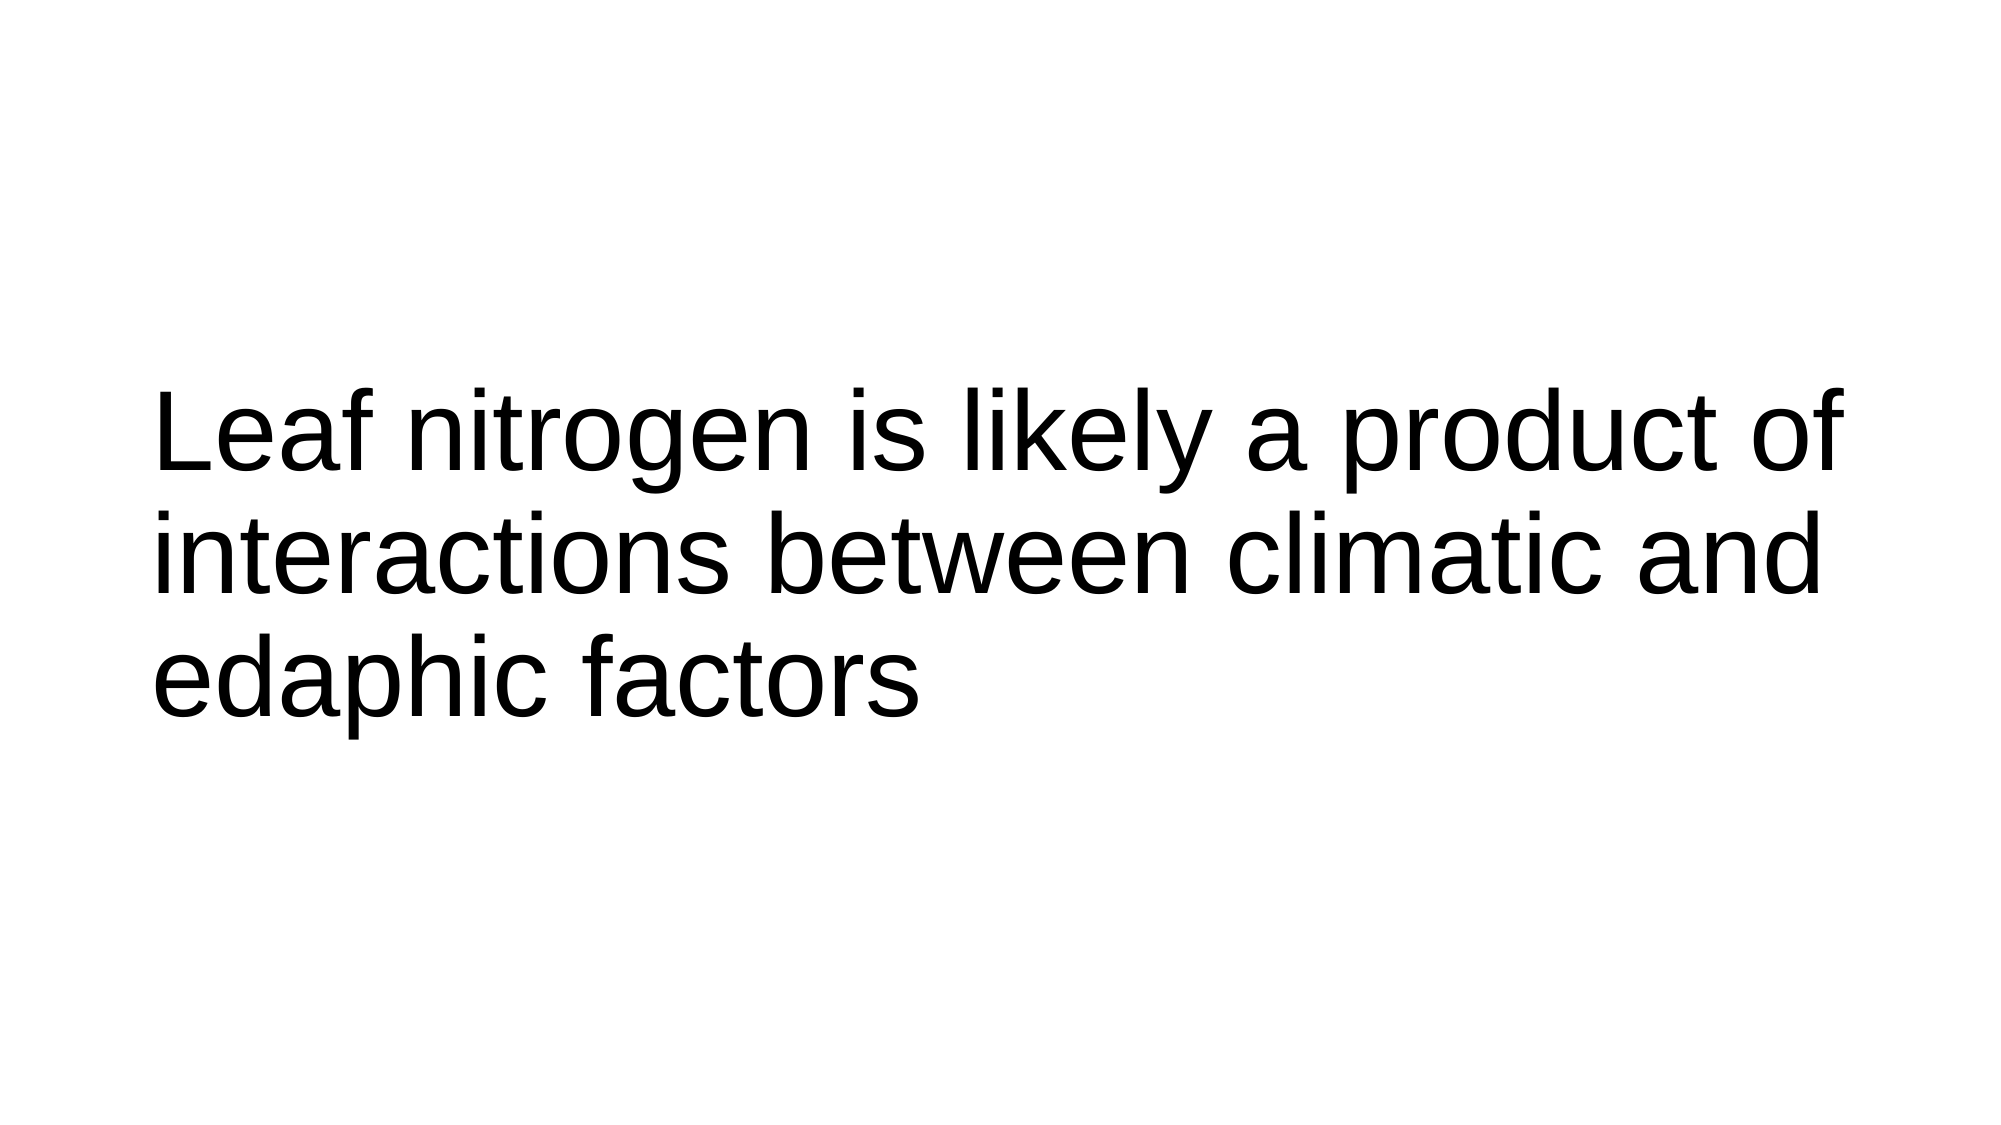

# Leaf nitrogen is likely a product of interactions between climatic and edaphic factors